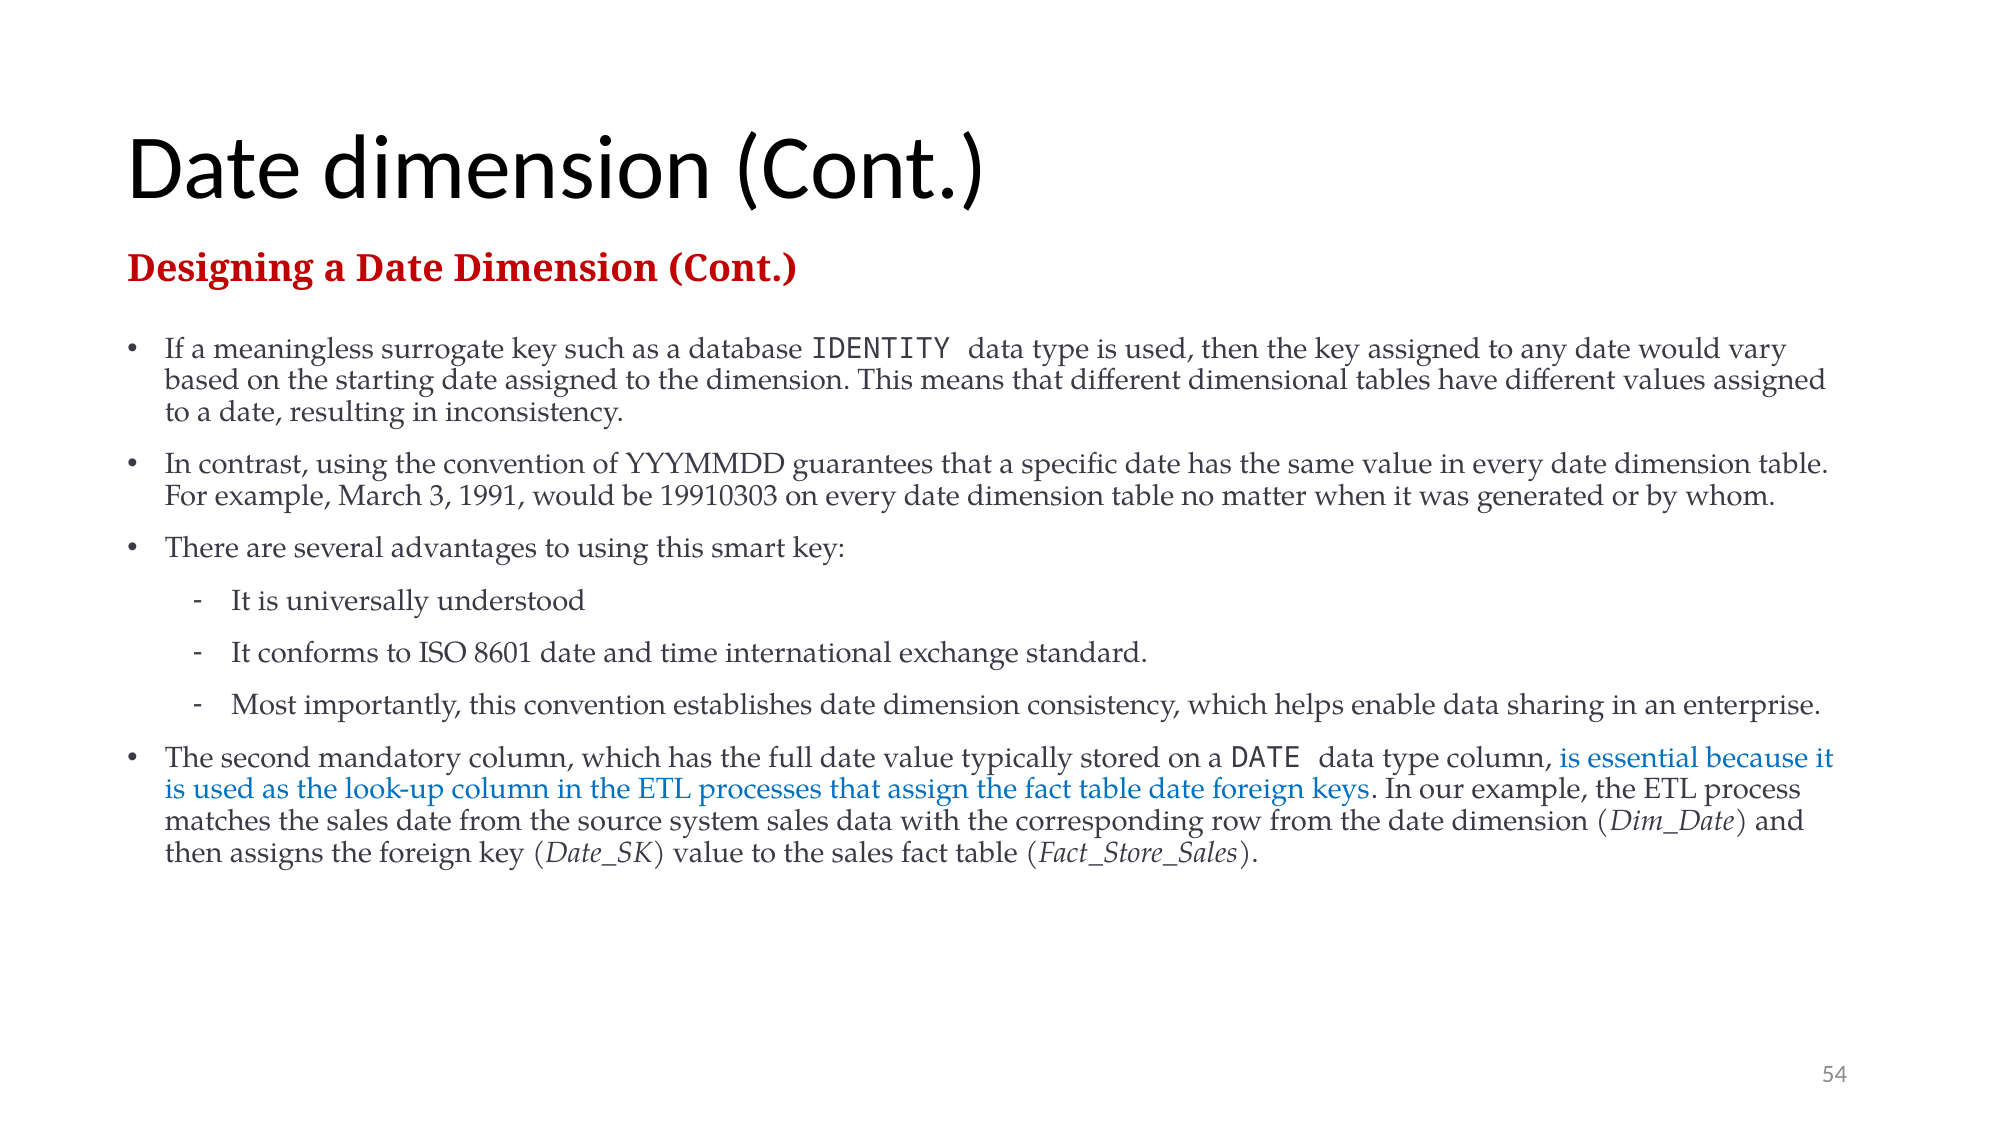

# Date dimension (Cont.)
Designing a Date Dimension (Cont.)

If a meaningless surrogate key such as a database IDENTITY data type is used, then the key assigned to any date would vary based on the starting date assigned to the dimension. This means that different dimensional tables have different values assigned to a date, resulting in inconsistency.
In contrast, using the convention of YYYMMDD guarantees that a specific date has the same value in every date dimension table. For example, March 3, 1991, would be 19910303 on every date dimension table no matter when it was generated or by whom.
There are several advantages to using this smart key:
It is universally understood
It conforms to ISO 8601 date and time international exchange standard.
Most importantly, this convention establishes date dimension consistency, which helps enable data sharing in an enterprise.
The second mandatory column, which has the full date value typically stored on a DATE data type column, is essential because it is used as the look-up column in the ETL processes that assign the fact table date foreign keys. In our example, the ETL process matches the sales date from the source system sales data with the corresponding row from the date dimension (Dim_Date) and then assigns the foreign key (Date_SK) value to the sales fact table (Fact_Store_Sales).

54